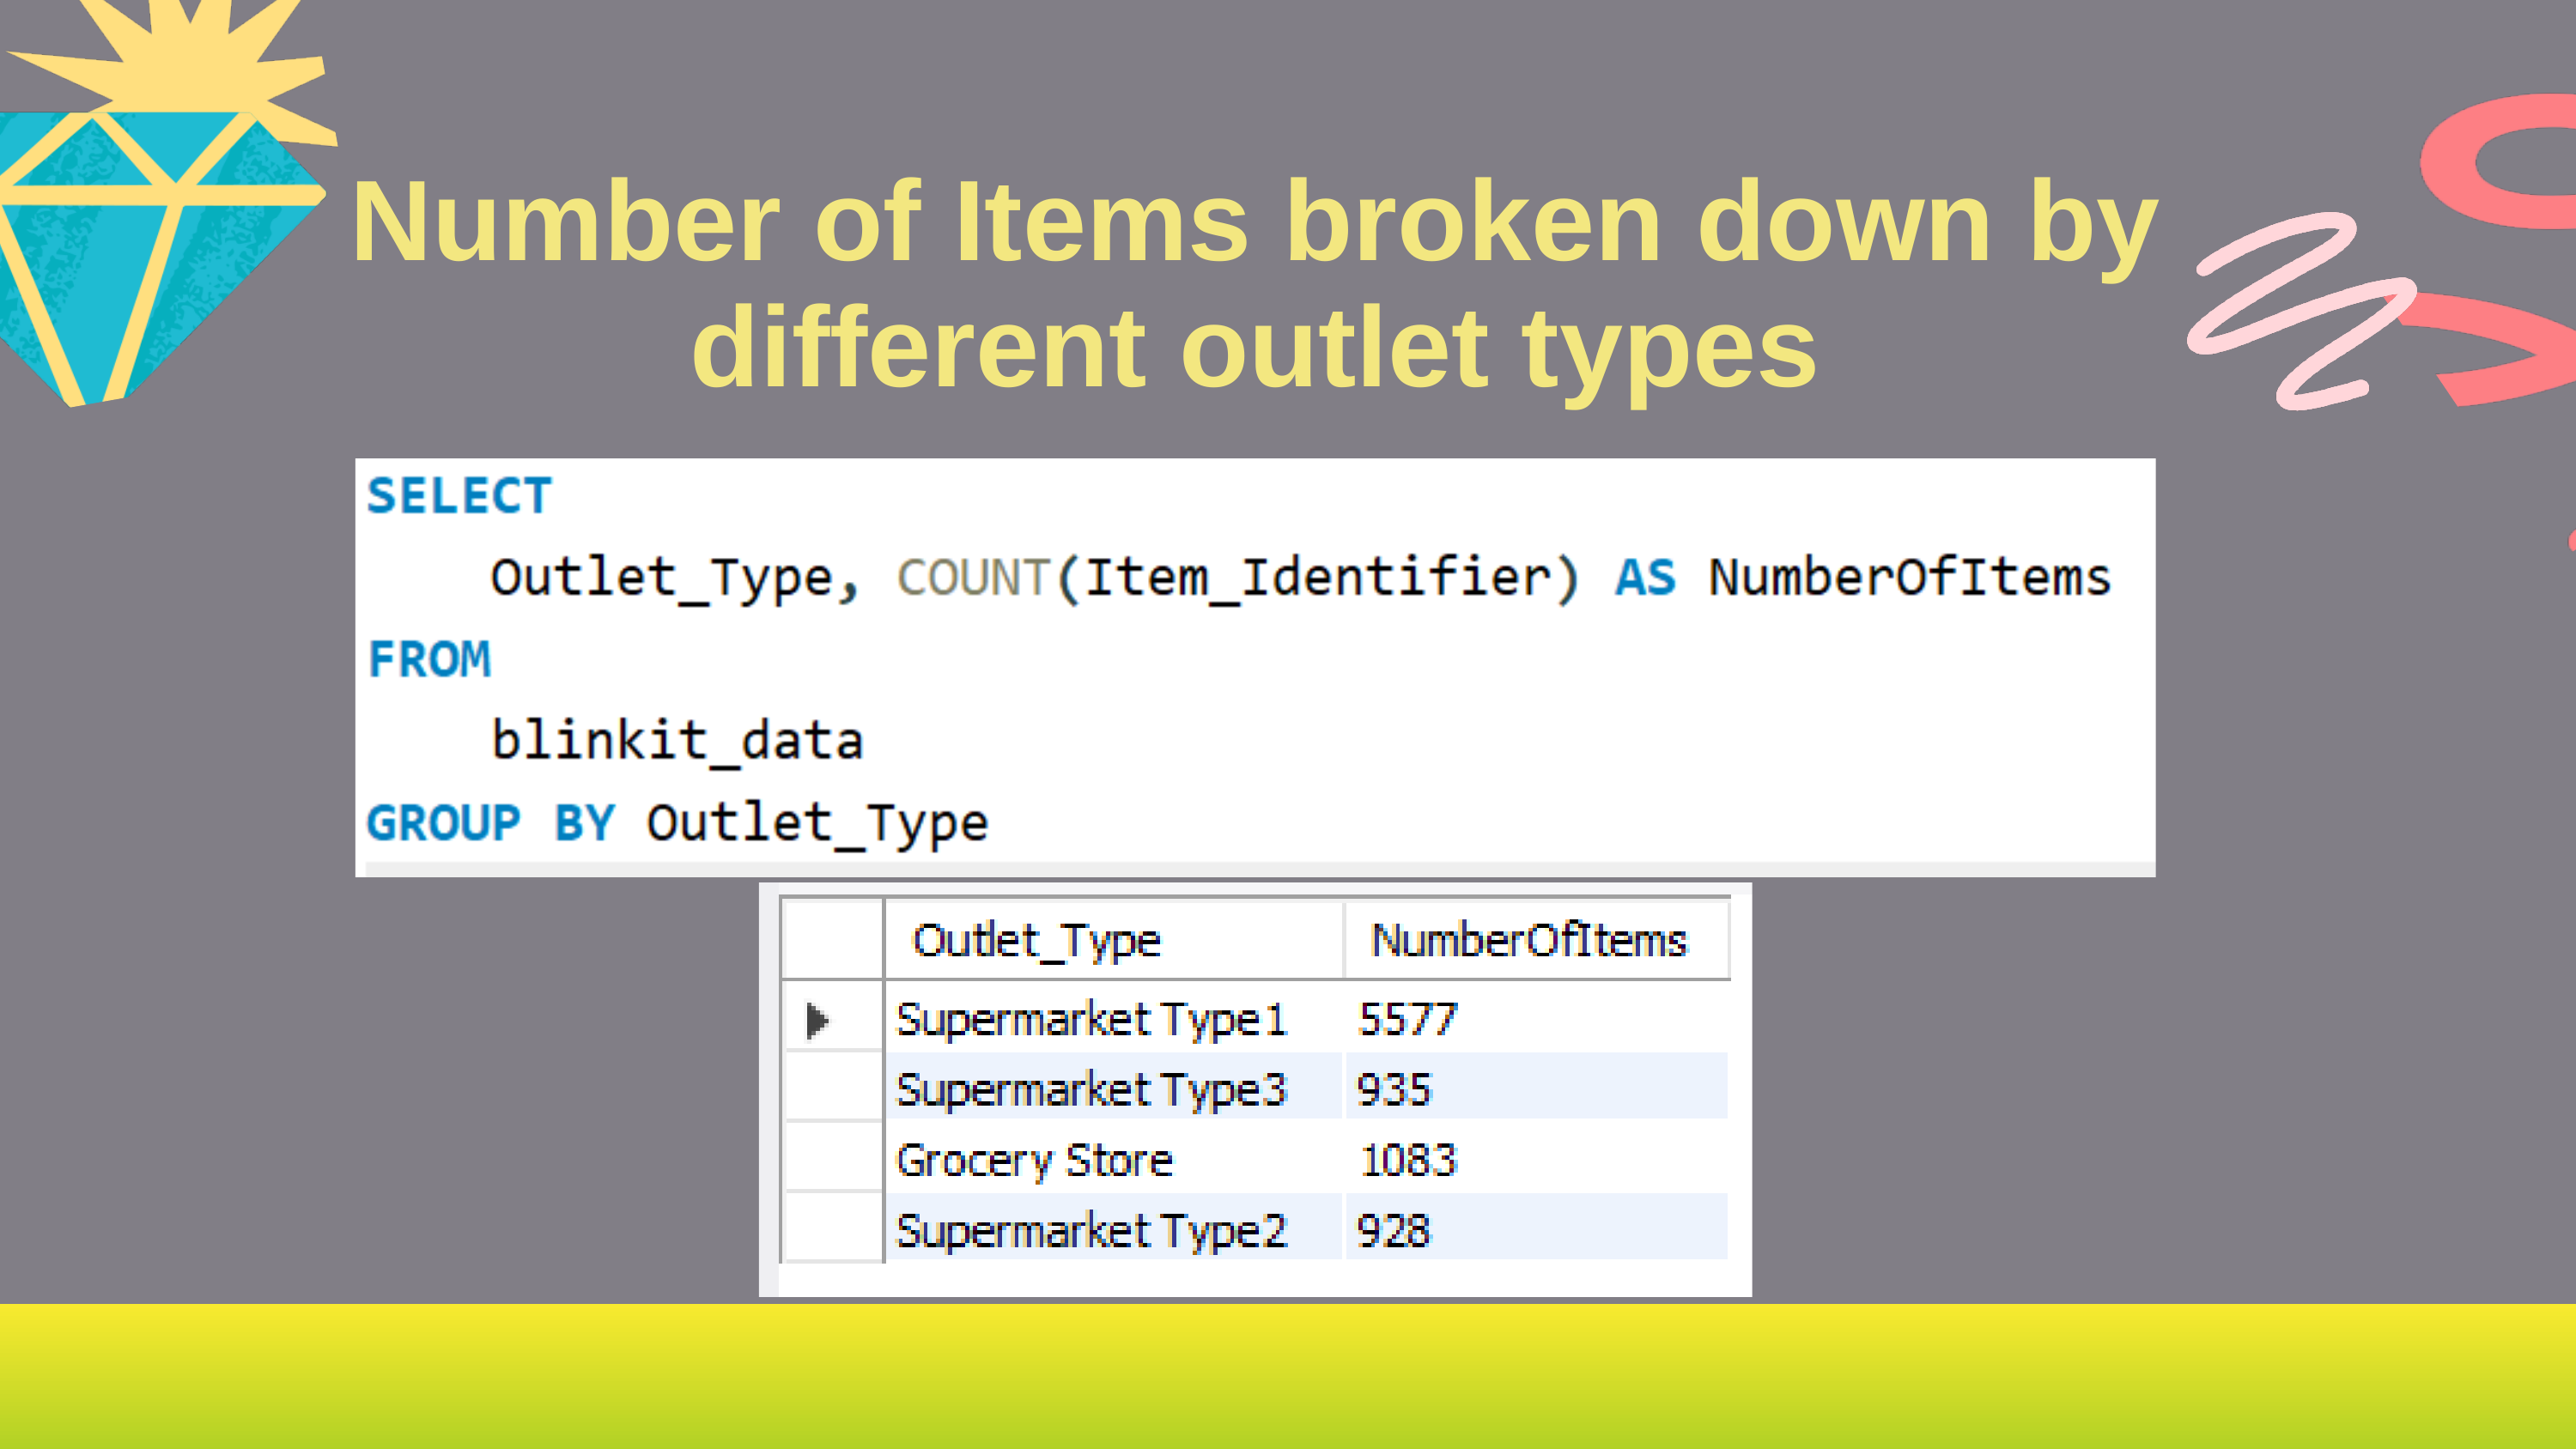

Number of Items broken down by different outlet types